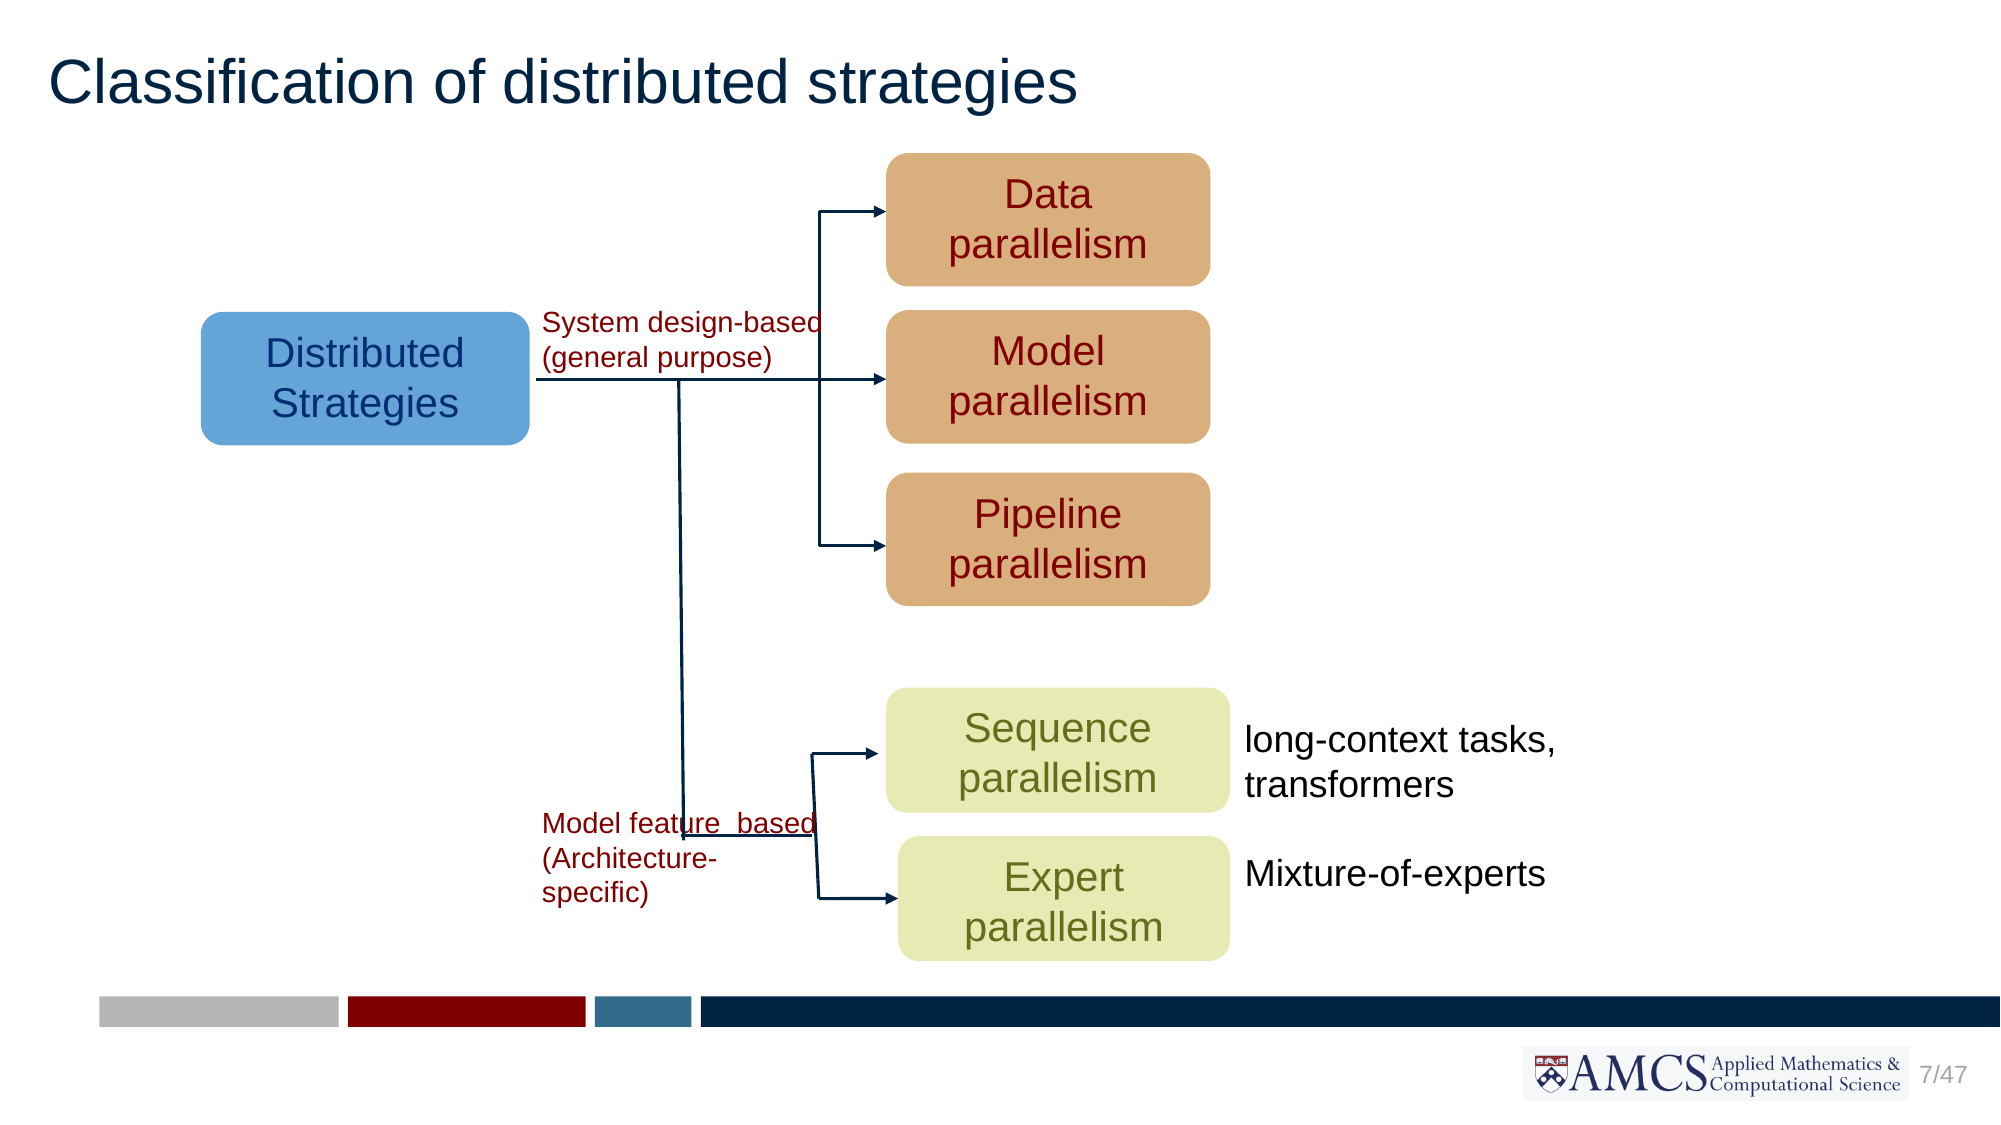

# Classification of distributed strategies
Data parallelism
System design-based (general purpose)
Model parallelism
Distributed Strategies
Pipeline parallelism
Sequence parallelism
long-context tasks, transformers
Expert parallelism
Model feature  based (Architecture-specific)
Mixture-of-experts